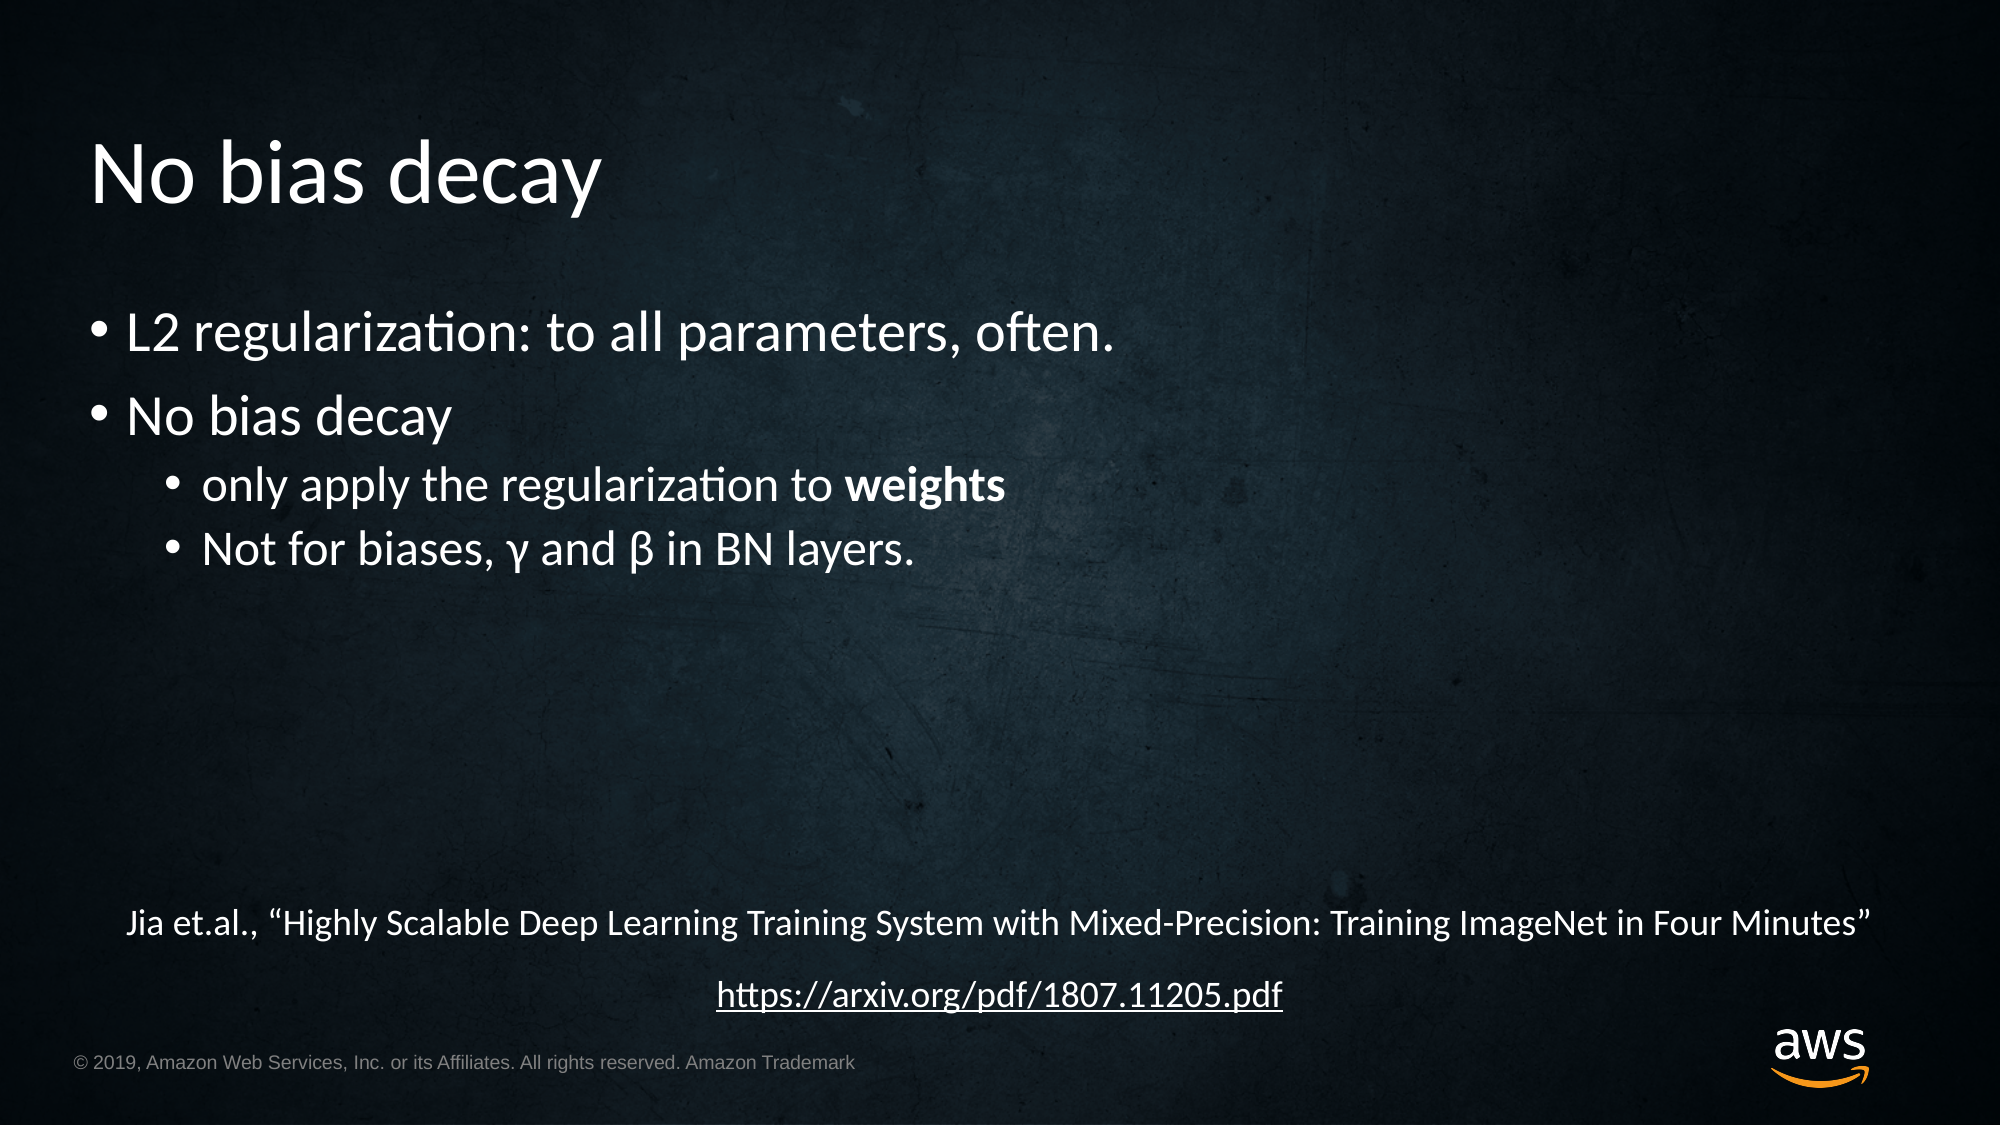

No bias decay
L2 regularization: to all parameters, often.
No bias decay
only apply the regularization to weights
Not for biases, γ and β in BN layers.
Jia et.al., “Highly Scalable Deep Learning Training System with Mixed-Precision: Training ImageNet in Four Minutes”
https://arxiv.org/pdf/1807.11205.pdf